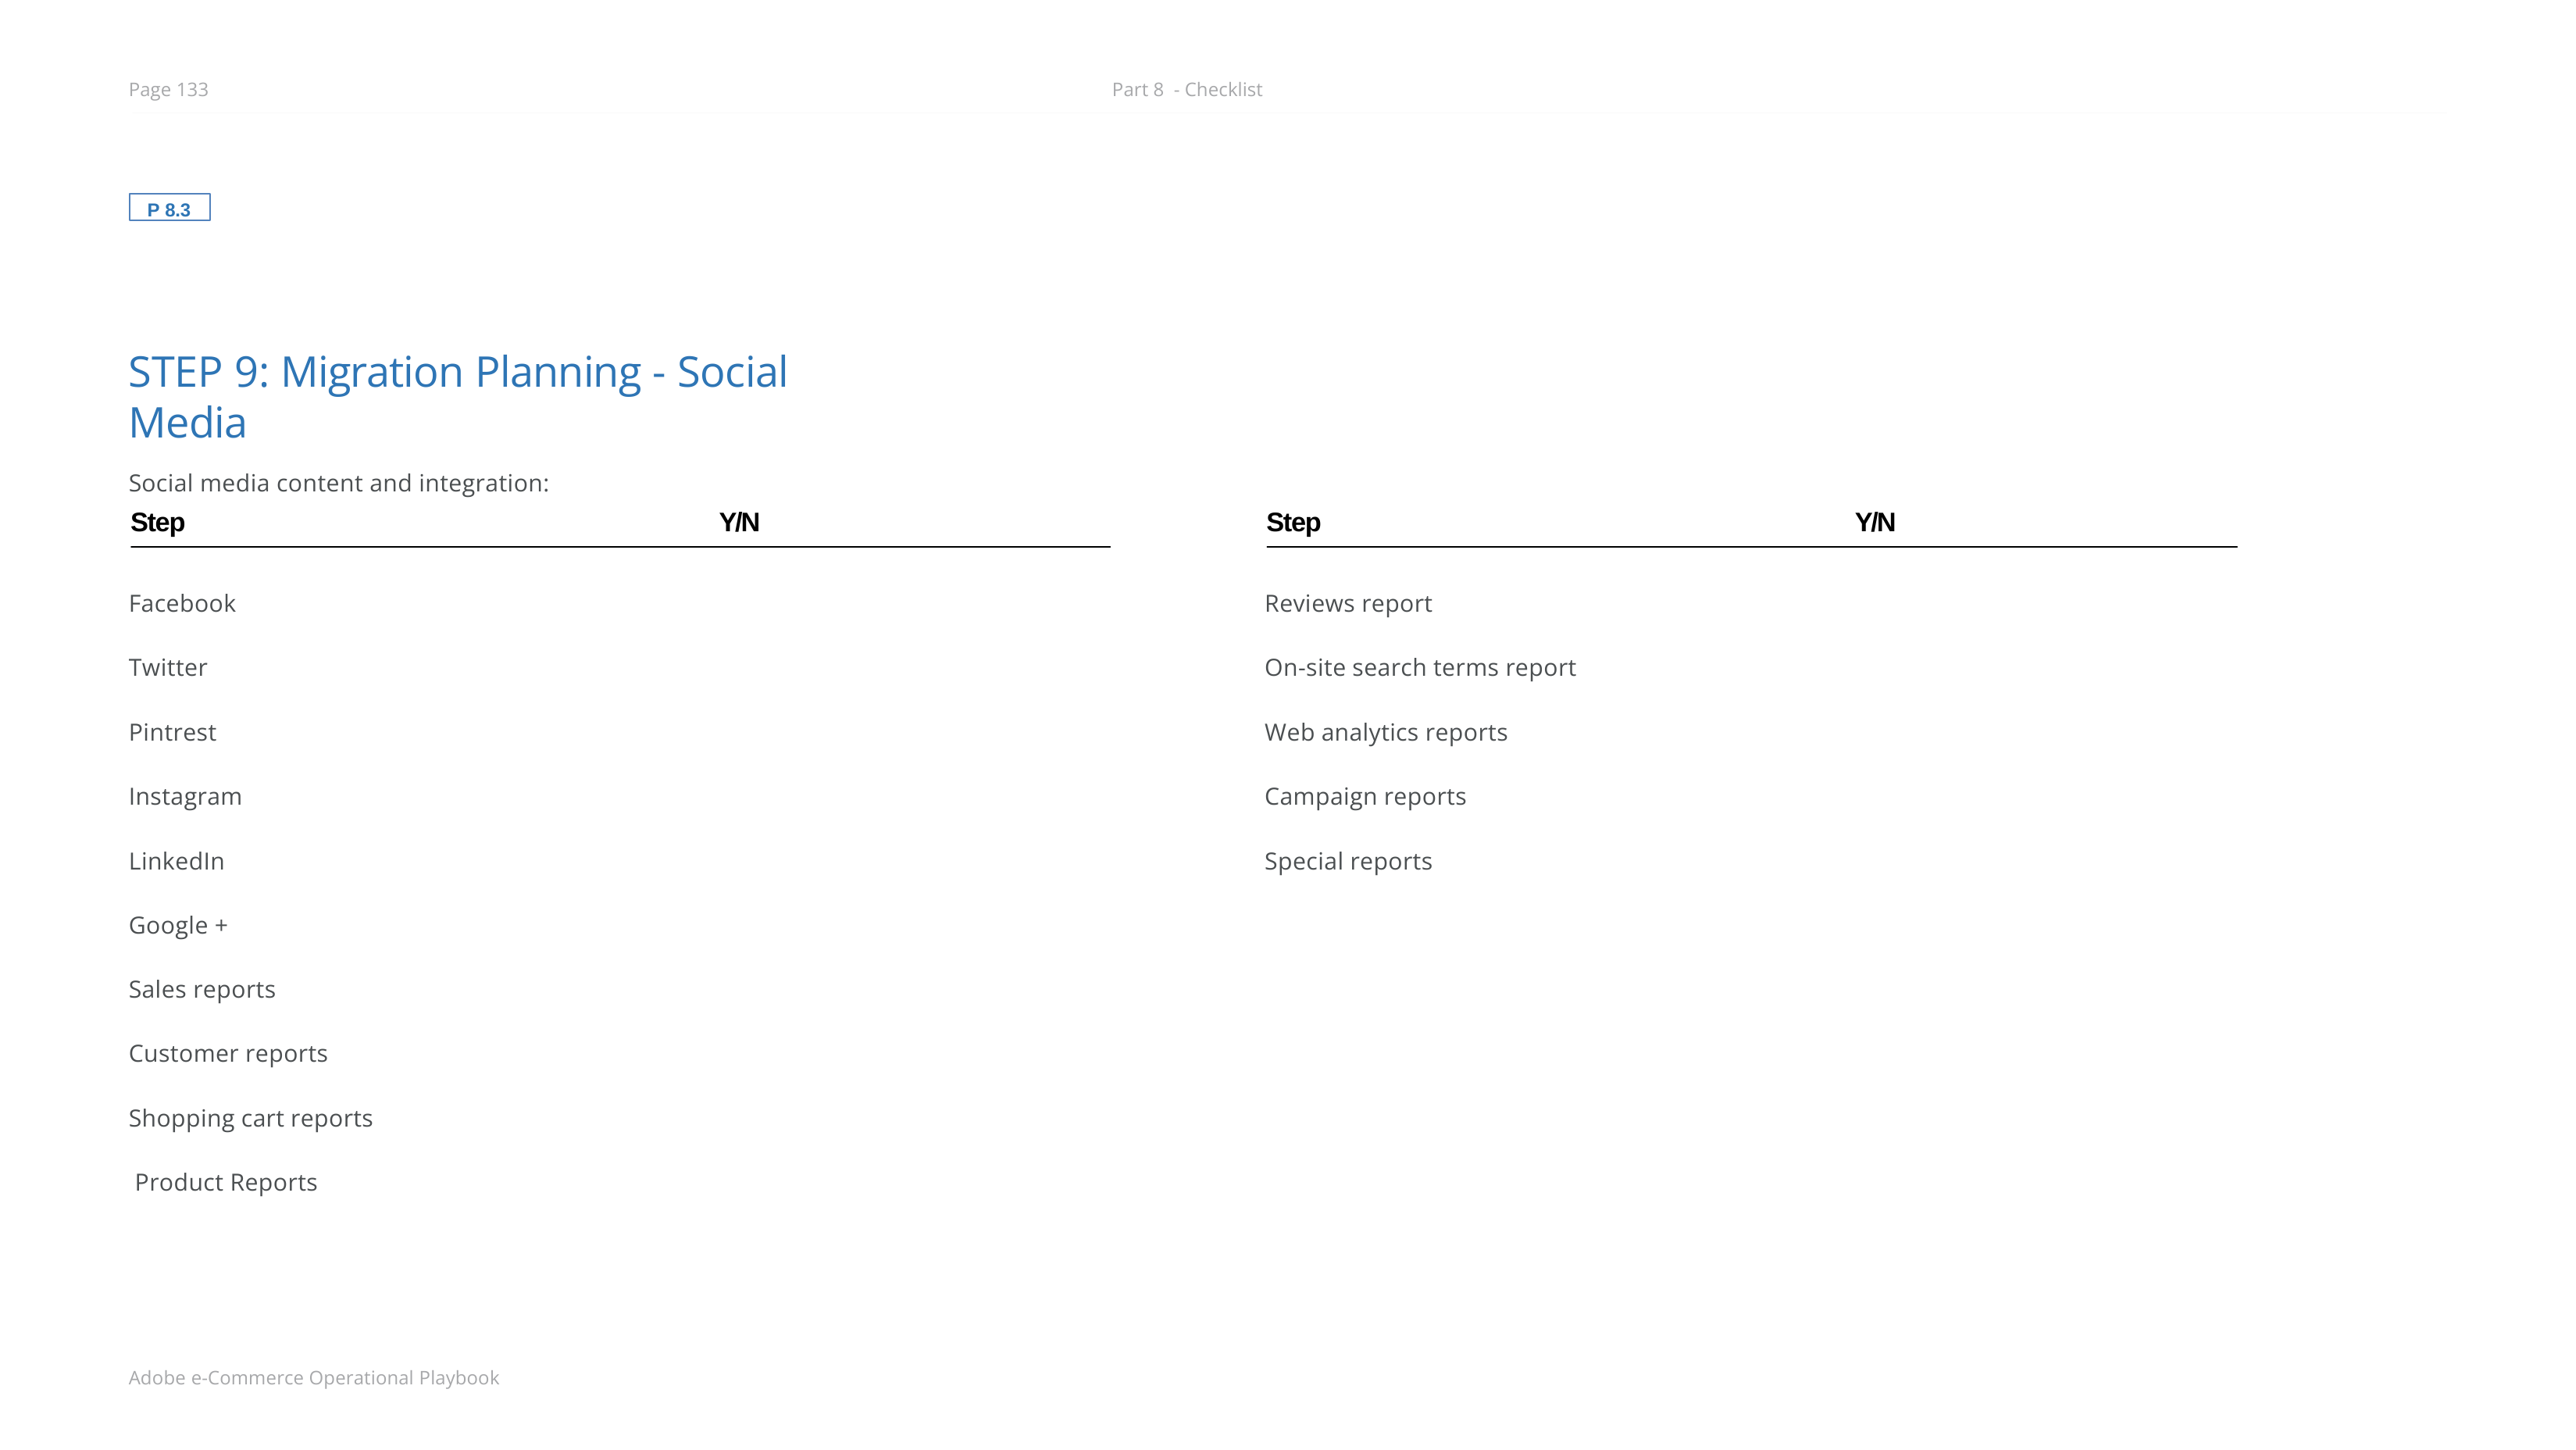

Page 133
Part 8  - Checklist
P 8.3
STEP 9: Migration Planning - Social Media
Social media content and integration:
Step
Y/N
Step
Y/N

Facebook
Reviews report
Twitter
On-site search terms report
Pintrest
Web analytics reports
Instagram
Campaign reports
LinkedIn
Special reports
Google +
Sales reports  Customer reports  Shopping cart reports  Product Reports
Adobe e-Commerce Operational Playbook